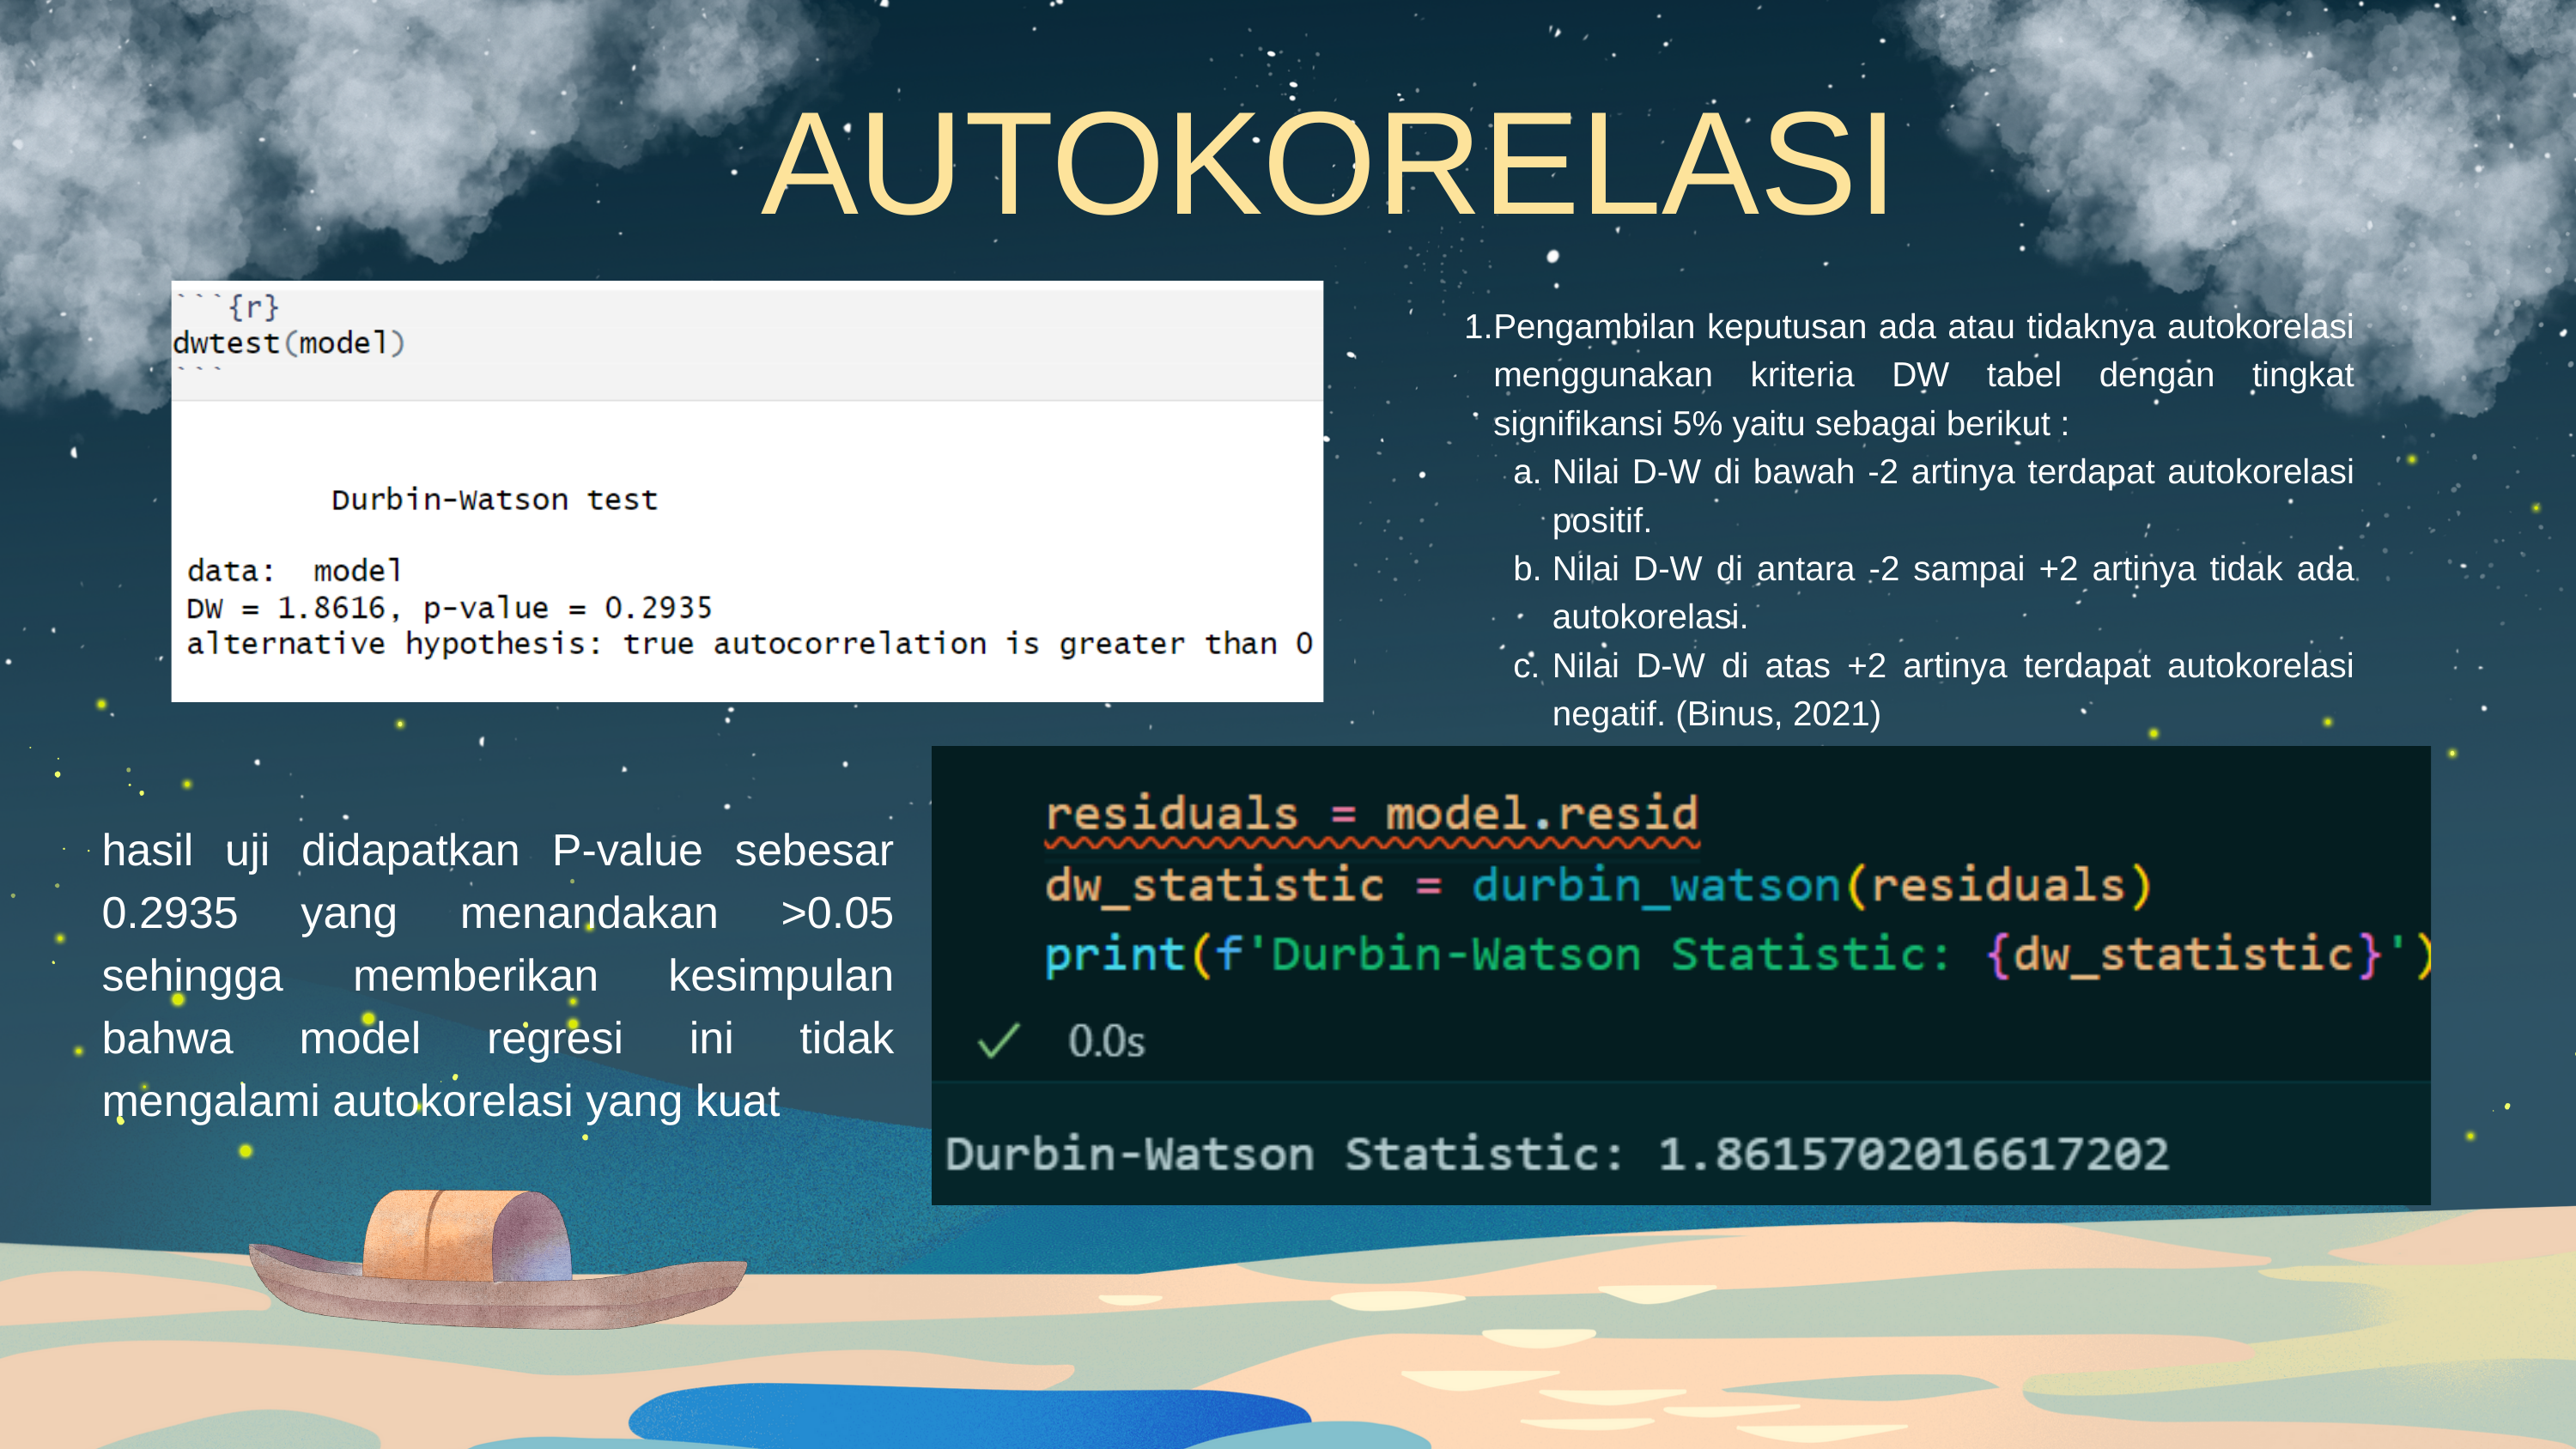

AUTOKORELASI

Pengambilan keputusan ada atau tidaknya autokorelasi menggunakan kriteria DW tabel dengan tingkat signifikansi 5% yaitu sebagai berikut :
Nilai D-W di bawah -2 artinya terdapat autokorelasi positif.
Nilai D-W di antara -2 sampai +2 artinya tidak ada autokorelasi.
Nilai D-W di atas +2 artinya terdapat autokorelasi negatif. (Binus, 2021)

hasil uji didapatkan P-value sebesar 0.2935 yang menandakan >0.05 sehingga memberikan kesimpulan bahwa model regresi ini tidak mengalami autokorelasi yang kuat